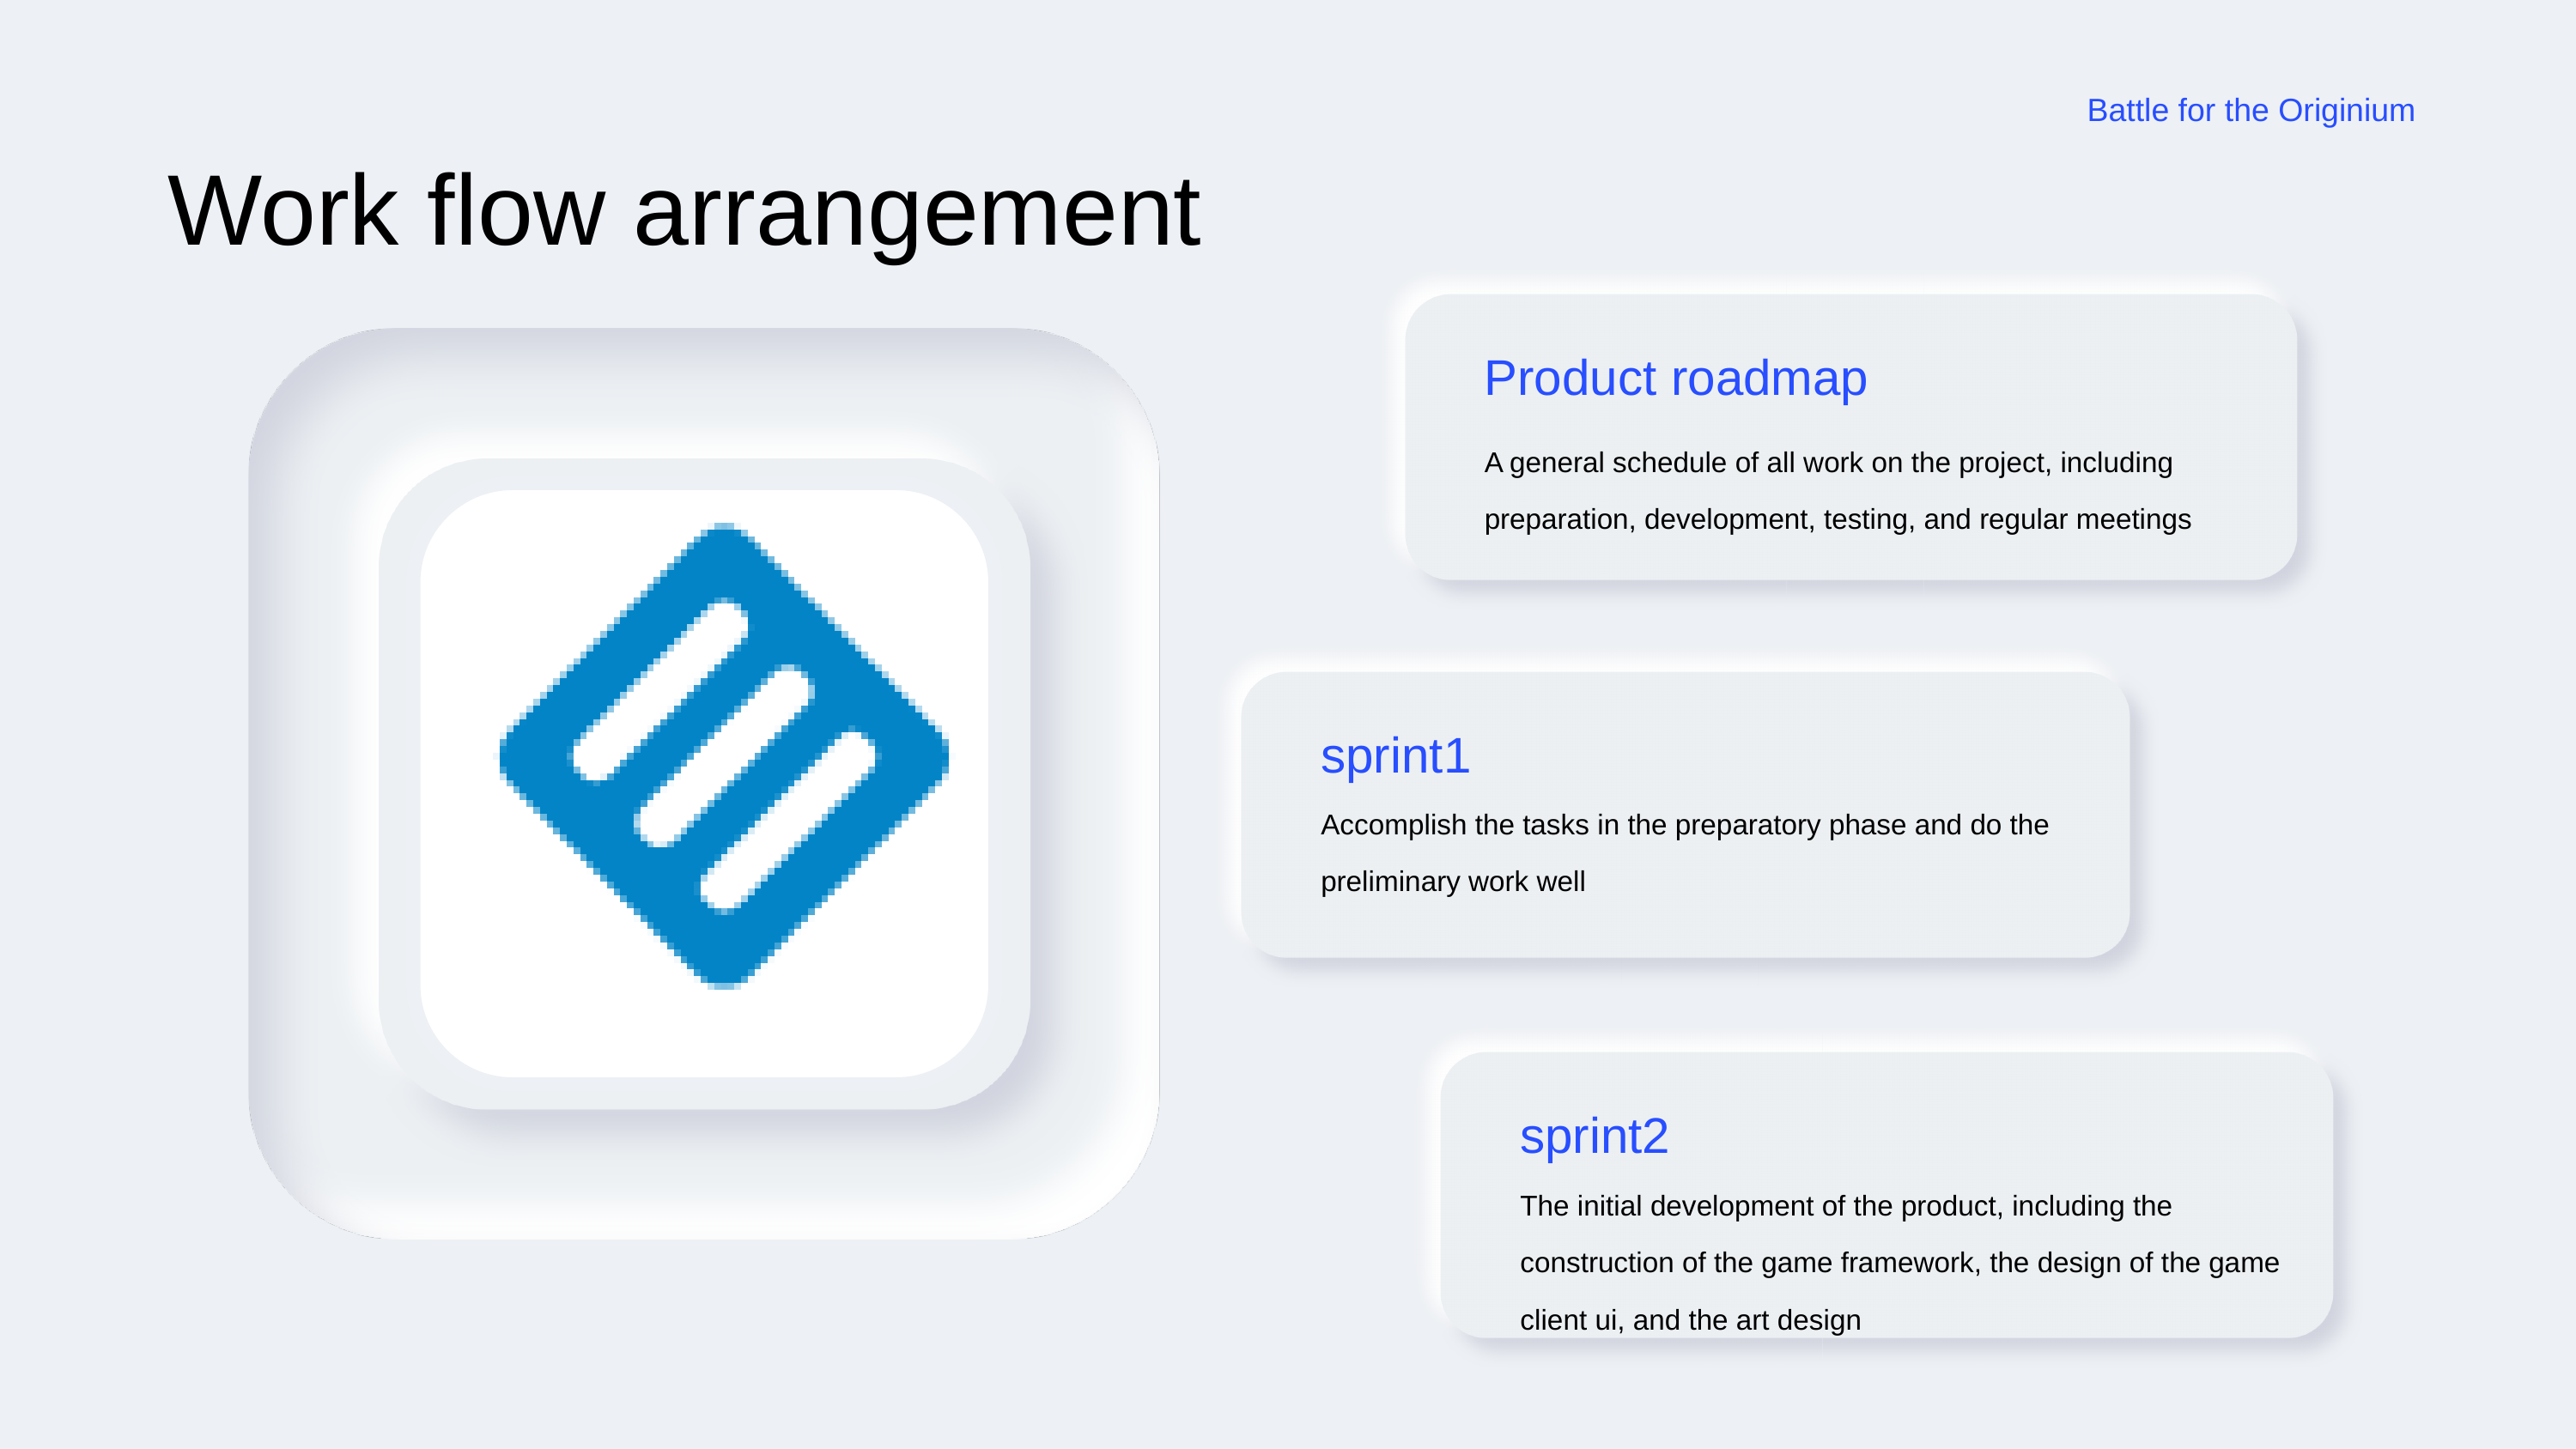

Battle for the Originium
Work flow arrangement

Product roadmap

A general schedule of all work on the project, including preparation, development, testing, and regular meetings

sprint1
Accomplish the tasks in the preparatory phase and do the preliminary work well

sprint2
The initial development of the product, including the construction of the game framework, the design of the game client ui, and the art design